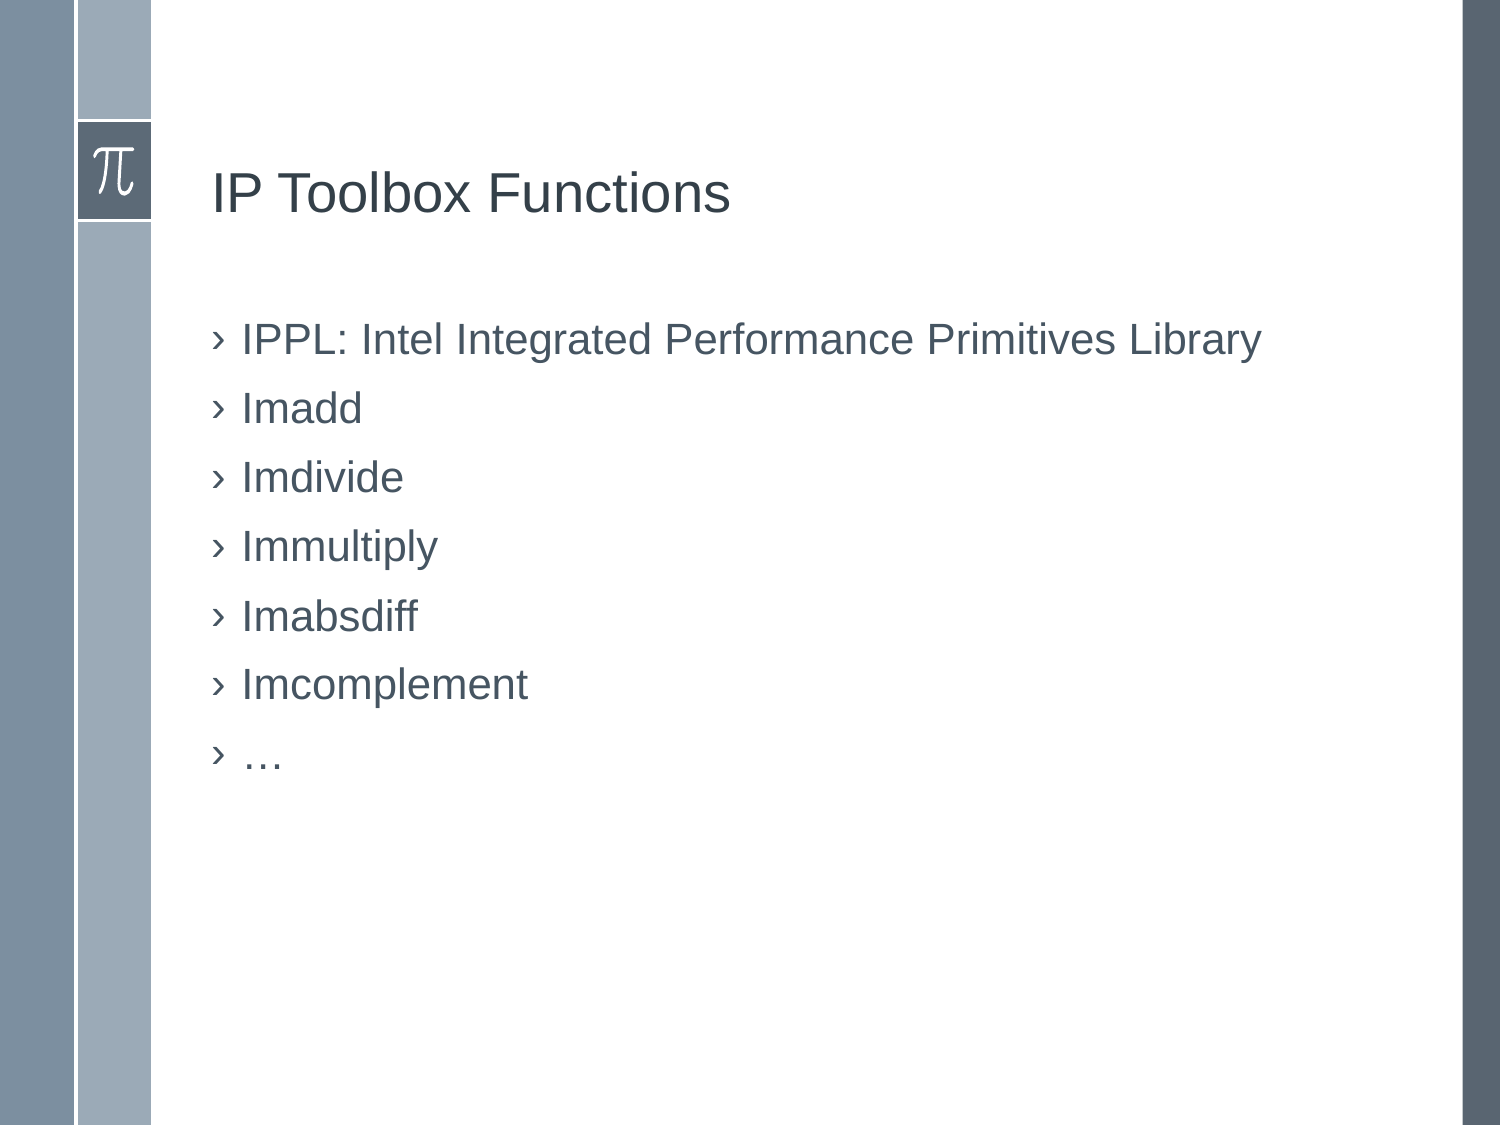

# IP Toolbox Functions

IPPL: Intel Integrated Performance Primitives Library
Imadd
Imdivide
Immultiply
Imabsdiff
Imcomplement
…